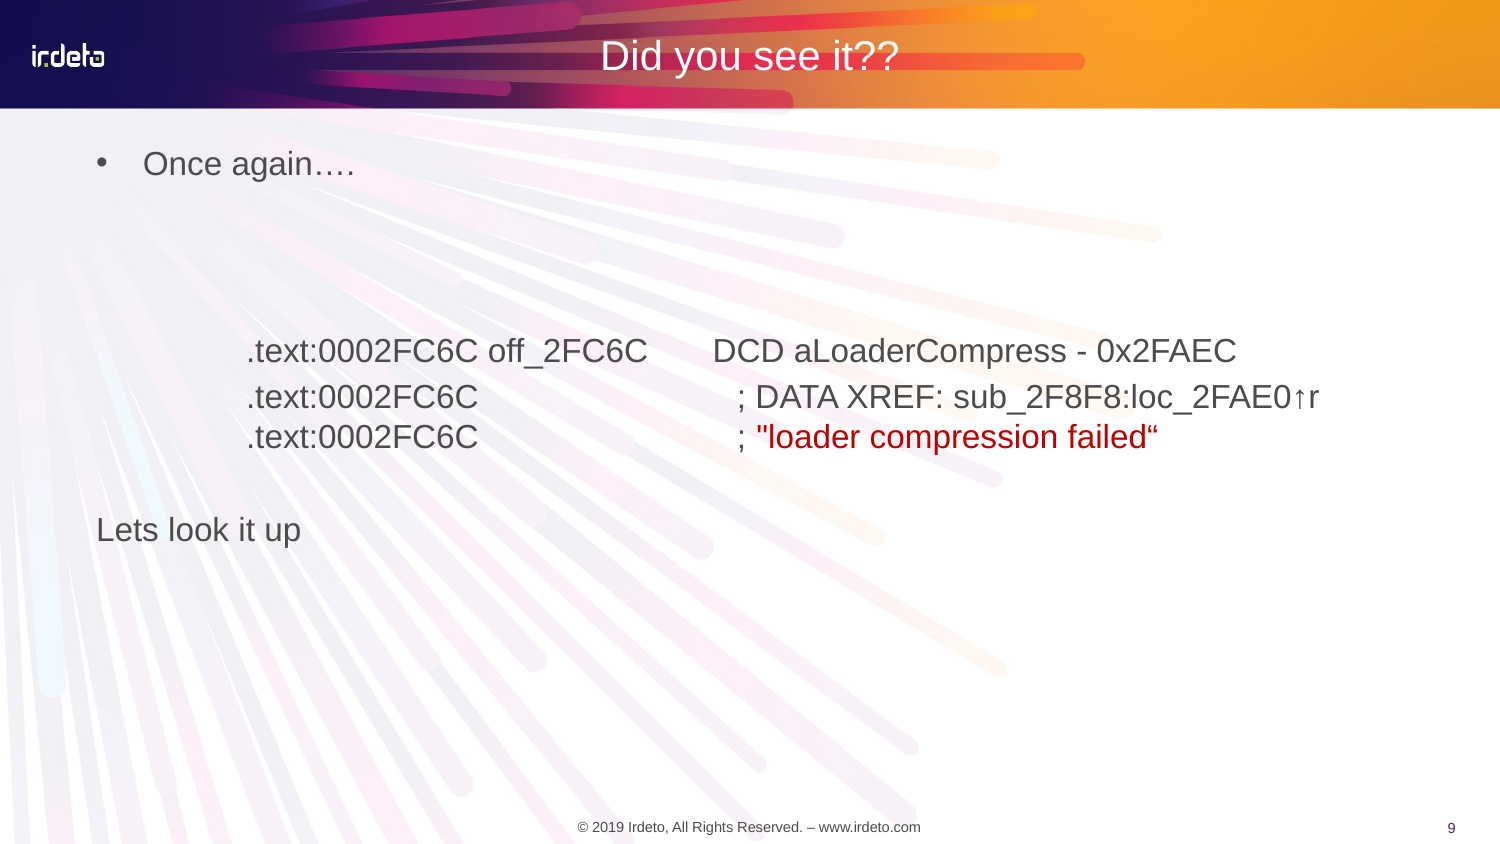

# Did you see it??
Once again….

	.text:0002FC6C off_2FC6C       DCD aLoaderCompress - 0x2FAEC
	.text:0002FC6C                            ; DATA XREF: sub_2F8F8:loc_2FAE0↑r	.text:0002FC6C                            ; "loader compression failed“

Lets look it up
9